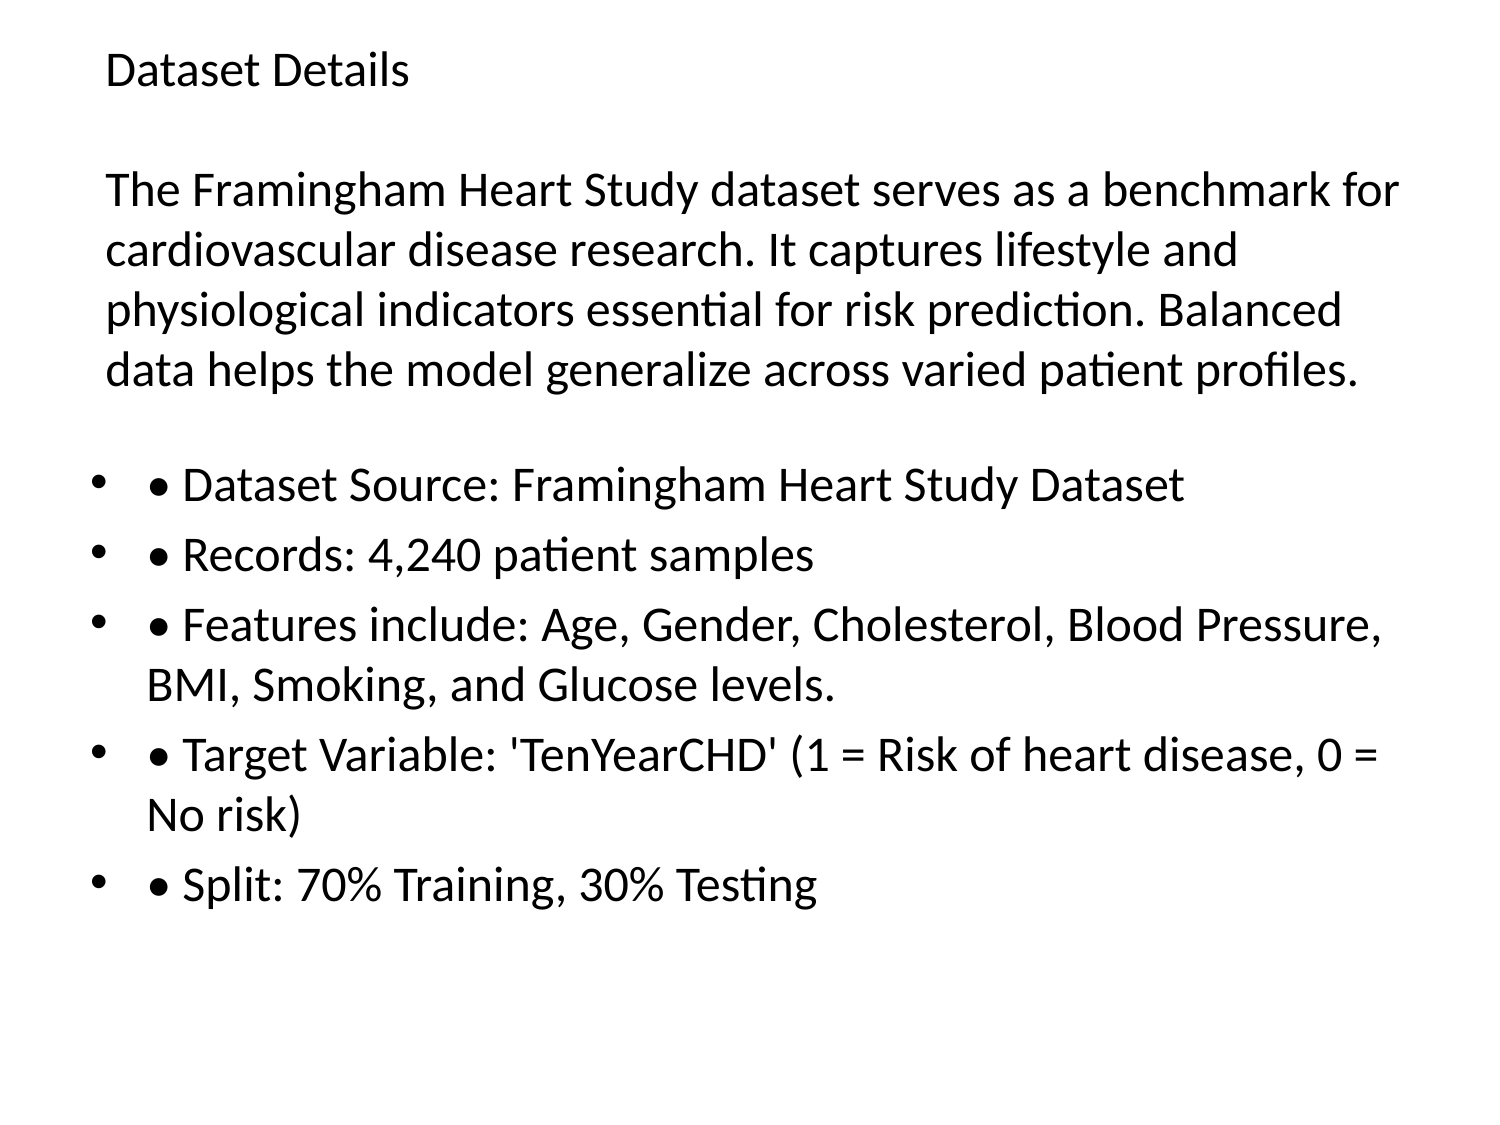

# Dataset Details

The Framingham Heart Study dataset serves as a benchmark for cardiovascular disease research. It captures lifestyle and physiological indicators essential for risk prediction. Balanced data helps the model generalize across varied patient profiles.
• Dataset Source: Framingham Heart Study Dataset
• Records: 4,240 patient samples
• Features include: Age, Gender, Cholesterol, Blood Pressure, BMI, Smoking, and Glucose levels.
• Target Variable: 'TenYearCHD' (1 = Risk of heart disease, 0 = No risk)
• Split: 70% Training, 30% Testing